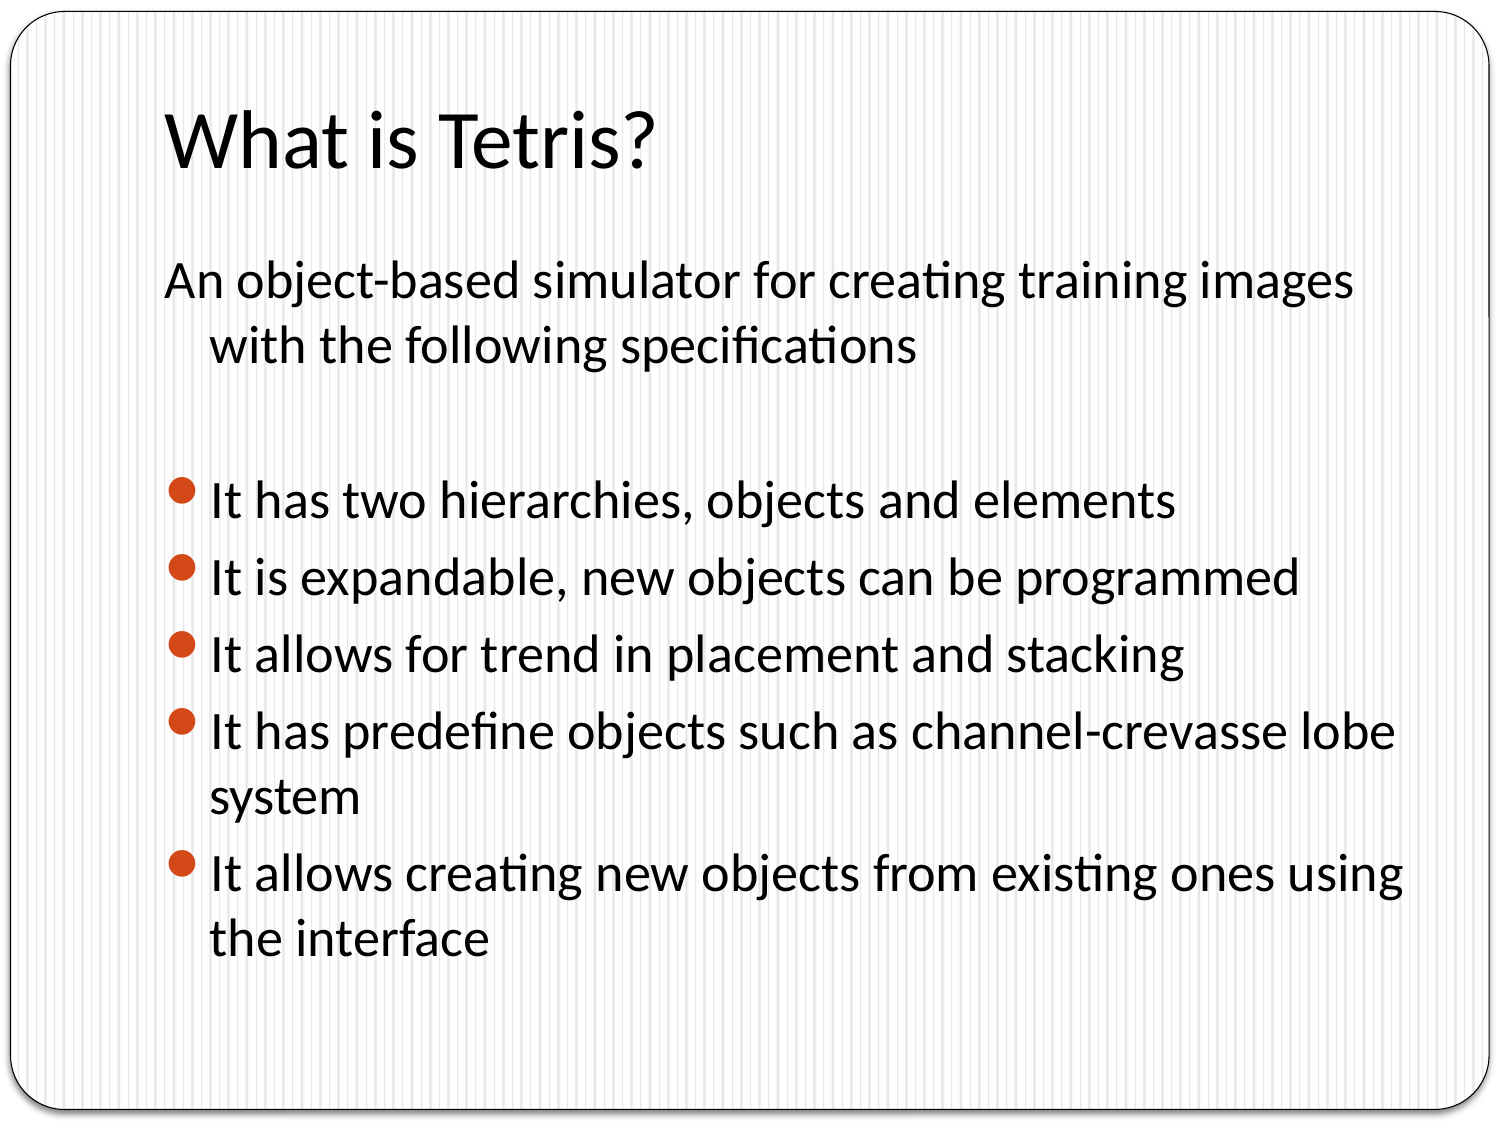

# What is Tetris?
An object-based simulator for creating training images with the following specifications

It has two hierarchies, objects and elements
It is expandable, new objects can be programmed
It allows for trend in placement and stacking
It has predefine objects such as channel-crevasse lobe system
It allows creating new objects from existing ones using the interface